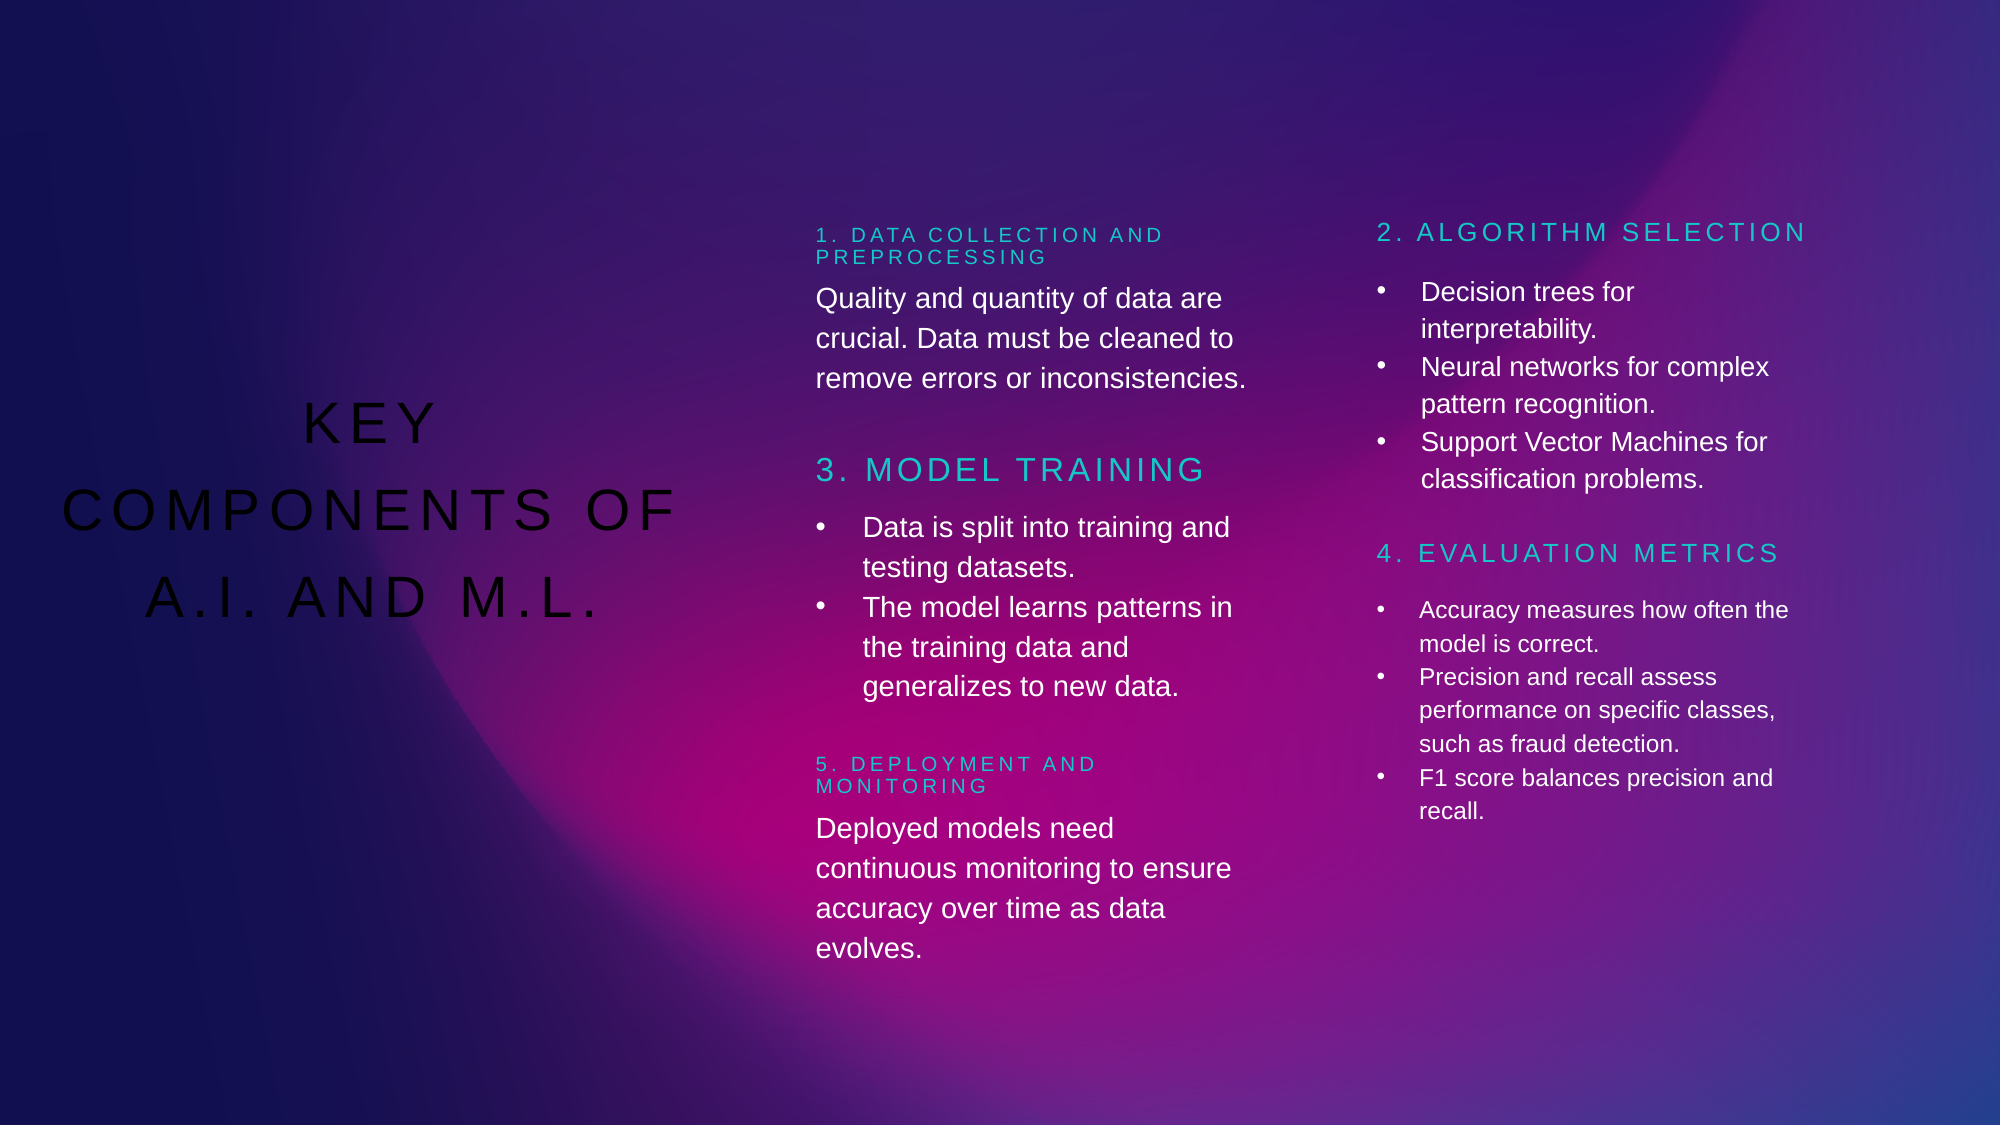

2. Algorithm Selection
1. Data Collection and Preprocessing
Decision trees for interpretability.
Neural networks for complex pattern recognition.
Support Vector Machines for classification problems.
Quality and quantity of data are crucial. Data must be cleaned to remove errors or inconsistencies.
# KEY COMPONENTS OF A.I. and M.L.
3. Model Training
Data is split into training and testing datasets.
The model learns patterns in the training data and generalizes to new data.
4. Evaluation Metrics
Accuracy measures how often the model is correct.
Precision and recall assess performance on specific classes, such as fraud detection.
F1 score balances precision and recall.
5. Deployment and Monitoring
Deployed models need continuous monitoring to ensure accuracy over time as data evolves.